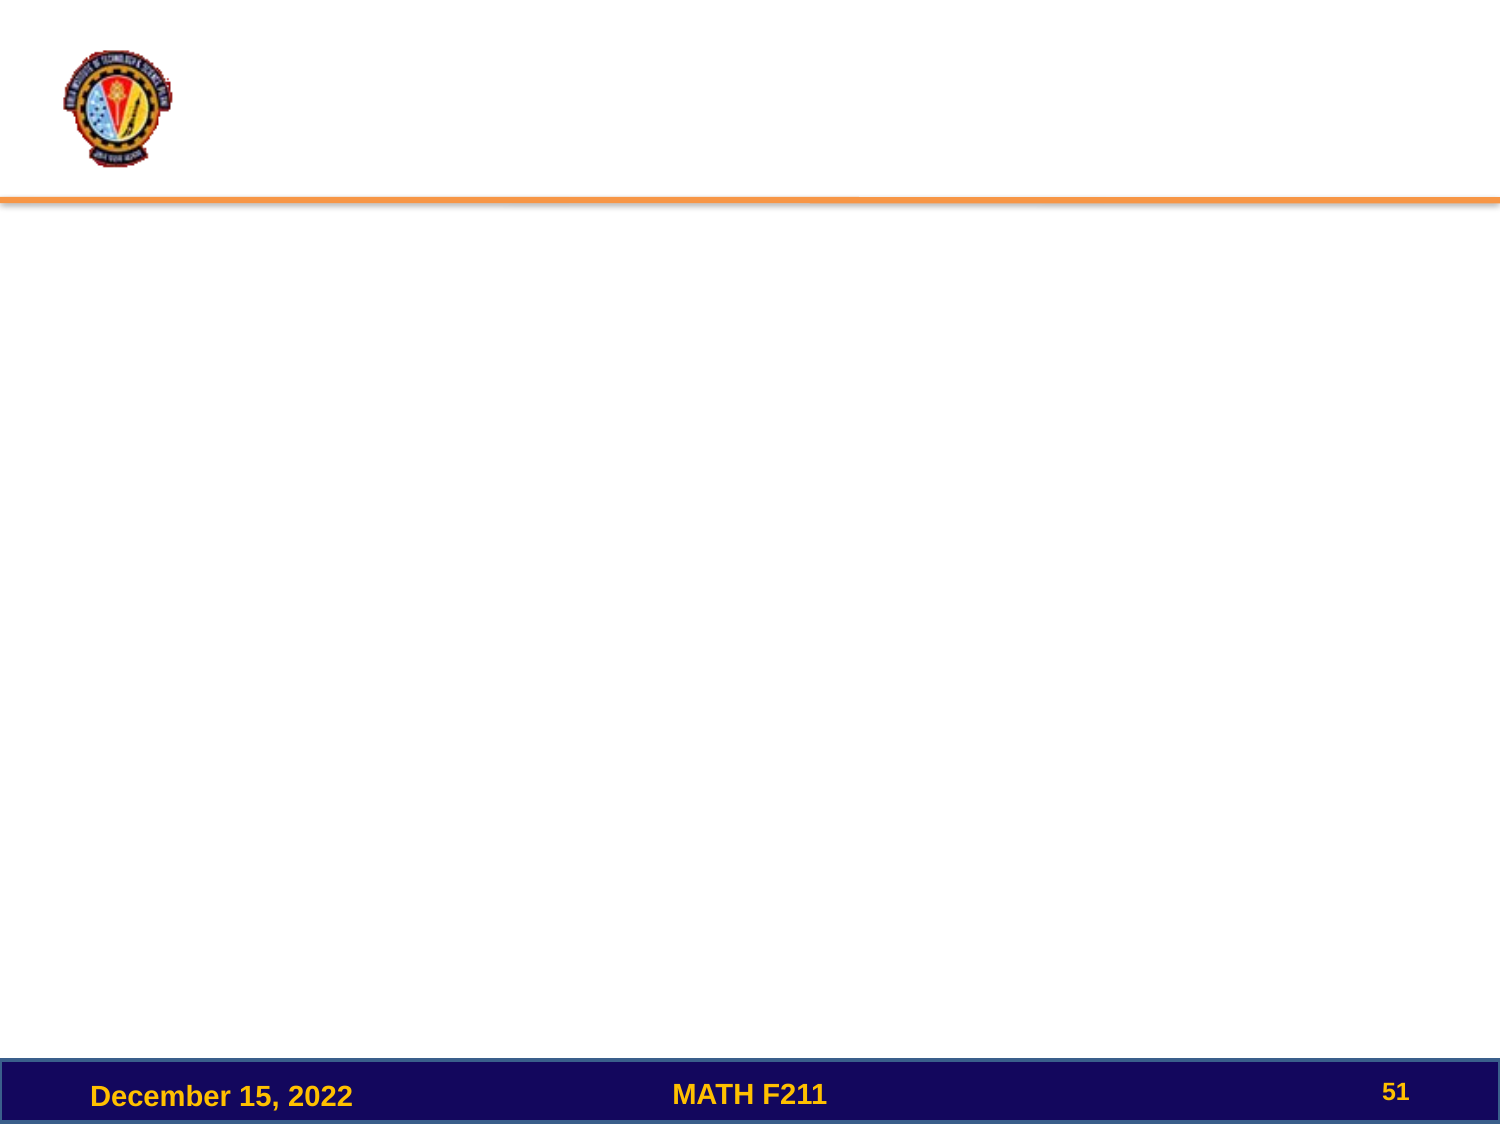

#

51
MATH F211
December 15, 2022